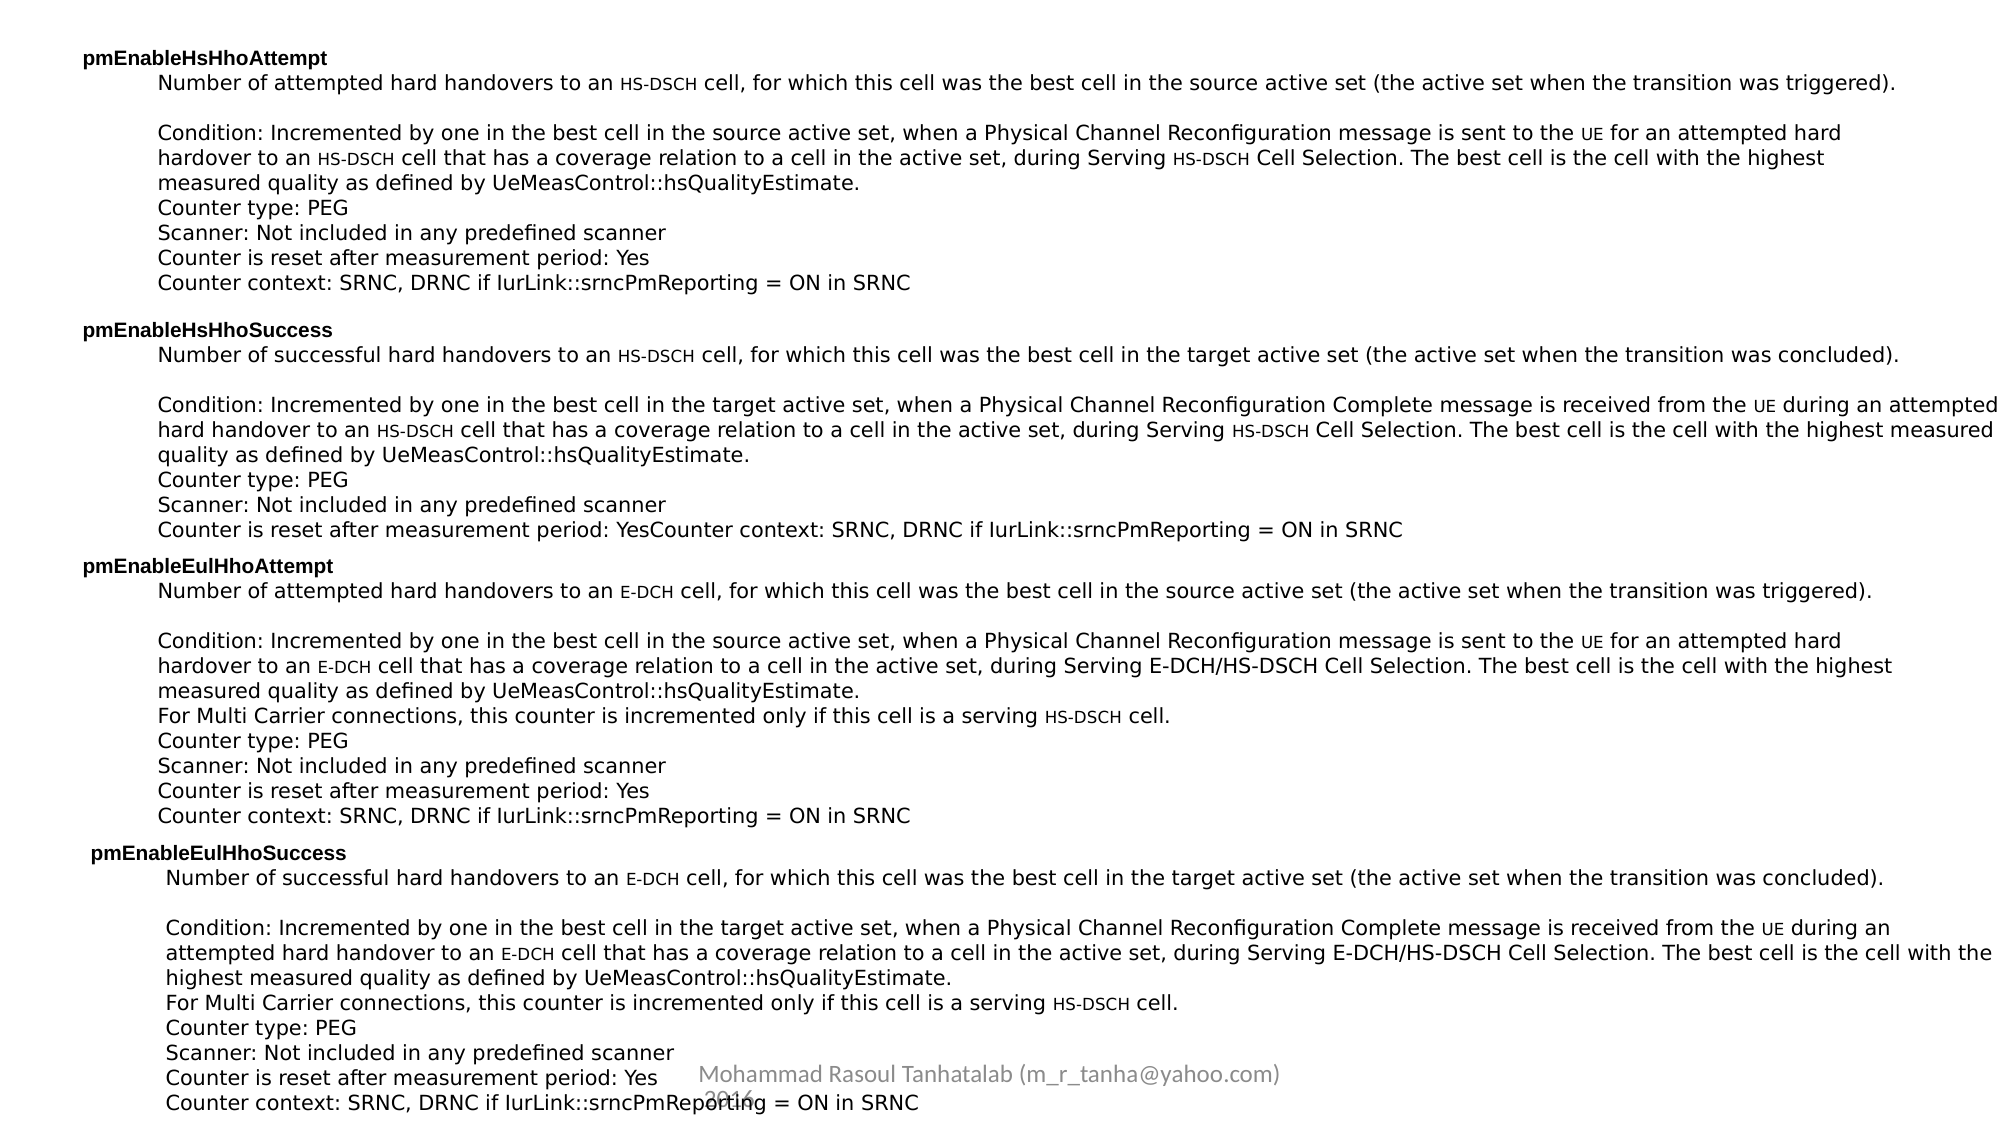

pmEnableHsHhoAttempt
Number of attempted hard handovers to an HS-DSCH cell, for which this cell was the best cell in the source active set (the active set when the transition was triggered).
Condition: Incremented by one in the best cell in the source active set, when a Physical Channel Reconfiguration message is sent to the UE for an attempted hard hardover to an HS-DSCH cell that has a coverage relation to a cell in the active set, during Serving HS-DSCH Cell Selection. The best cell is the cell with the highest measured quality as defined by UeMeasControl::hsQualityEstimate.
Counter type: PEG
Scanner: Not included in any predefined scanner
Counter is reset after measurement period: Yes
Counter context: SRNC, DRNC if IurLink::srncPmReporting = ON in SRNC

pmEnableHsHhoSuccess
Number of successful hard handovers to an HS-DSCH cell, for which this cell was the best cell in the target active set (the active set when the transition was concluded).
Condition: Incremented by one in the best cell in the target active set, when a Physical Channel Reconfiguration Complete message is received from the UE during an attempted hard handover to an HS-DSCH cell that has a coverage relation to a cell in the active set, during Serving HS-DSCH Cell Selection. The best cell is the cell with the highest measured quality as defined by UeMeasControl::hsQualityEstimate.
Counter type: PEG
Scanner: Not included in any predefined scanner
Counter is reset after measurement period: YesCounter context: SRNC, DRNC if IurLink::srncPmReporting = ON in SRNC

pmEnableEulHhoAttempt
Number of attempted hard handovers to an E-DCH cell, for which this cell was the best cell in the source active set (the active set when the transition was triggered).
Condition: Incremented by one in the best cell in the source active set, when a Physical Channel Reconfiguration message is sent to the UE for an attempted hard hardover to an E-DCH cell that has a coverage relation to a cell in the active set, during Serving E-DCH/HS-DSCH Cell Selection. The best cell is the cell with the highest measured quality as defined by UeMeasControl::hsQualityEstimate.
For Multi Carrier connections, this counter is incremented only if this cell is a serving HS-DSCH cell.
Counter type: PEG
Scanner: Not included in any predefined scanner
Counter is reset after measurement period: Yes
Counter context: SRNC, DRNC if IurLink::srncPmReporting = ON in SRNC

pmEnableEulHhoSuccess
Number of successful hard handovers to an E-DCH cell, for which this cell was the best cell in the target active set (the active set when the transition was concluded).
Condition: Incremented by one in the best cell in the target active set, when a Physical Channel Reconfiguration Complete message is received from the UE during an attempted hard handover to an E-DCH cell that has a coverage relation to a cell in the active set, during Serving E-DCH/HS-DSCH Cell Selection. The best cell is the cell with the highest measured quality as defined by UeMeasControl::hsQualityEstimate.
For Multi Carrier connections, this counter is incremented only if this cell is a serving HS-DSCH cell.
Counter type: PEG
Scanner: Not included in any predefined scanner
Counter is reset after measurement period: Yes
Counter context: SRNC, DRNC if IurLink::srncPmReporting = ON in SRNC

Mohammad Rasoul Tanhatalab (m_r_tanha@yahoo.com)    2016